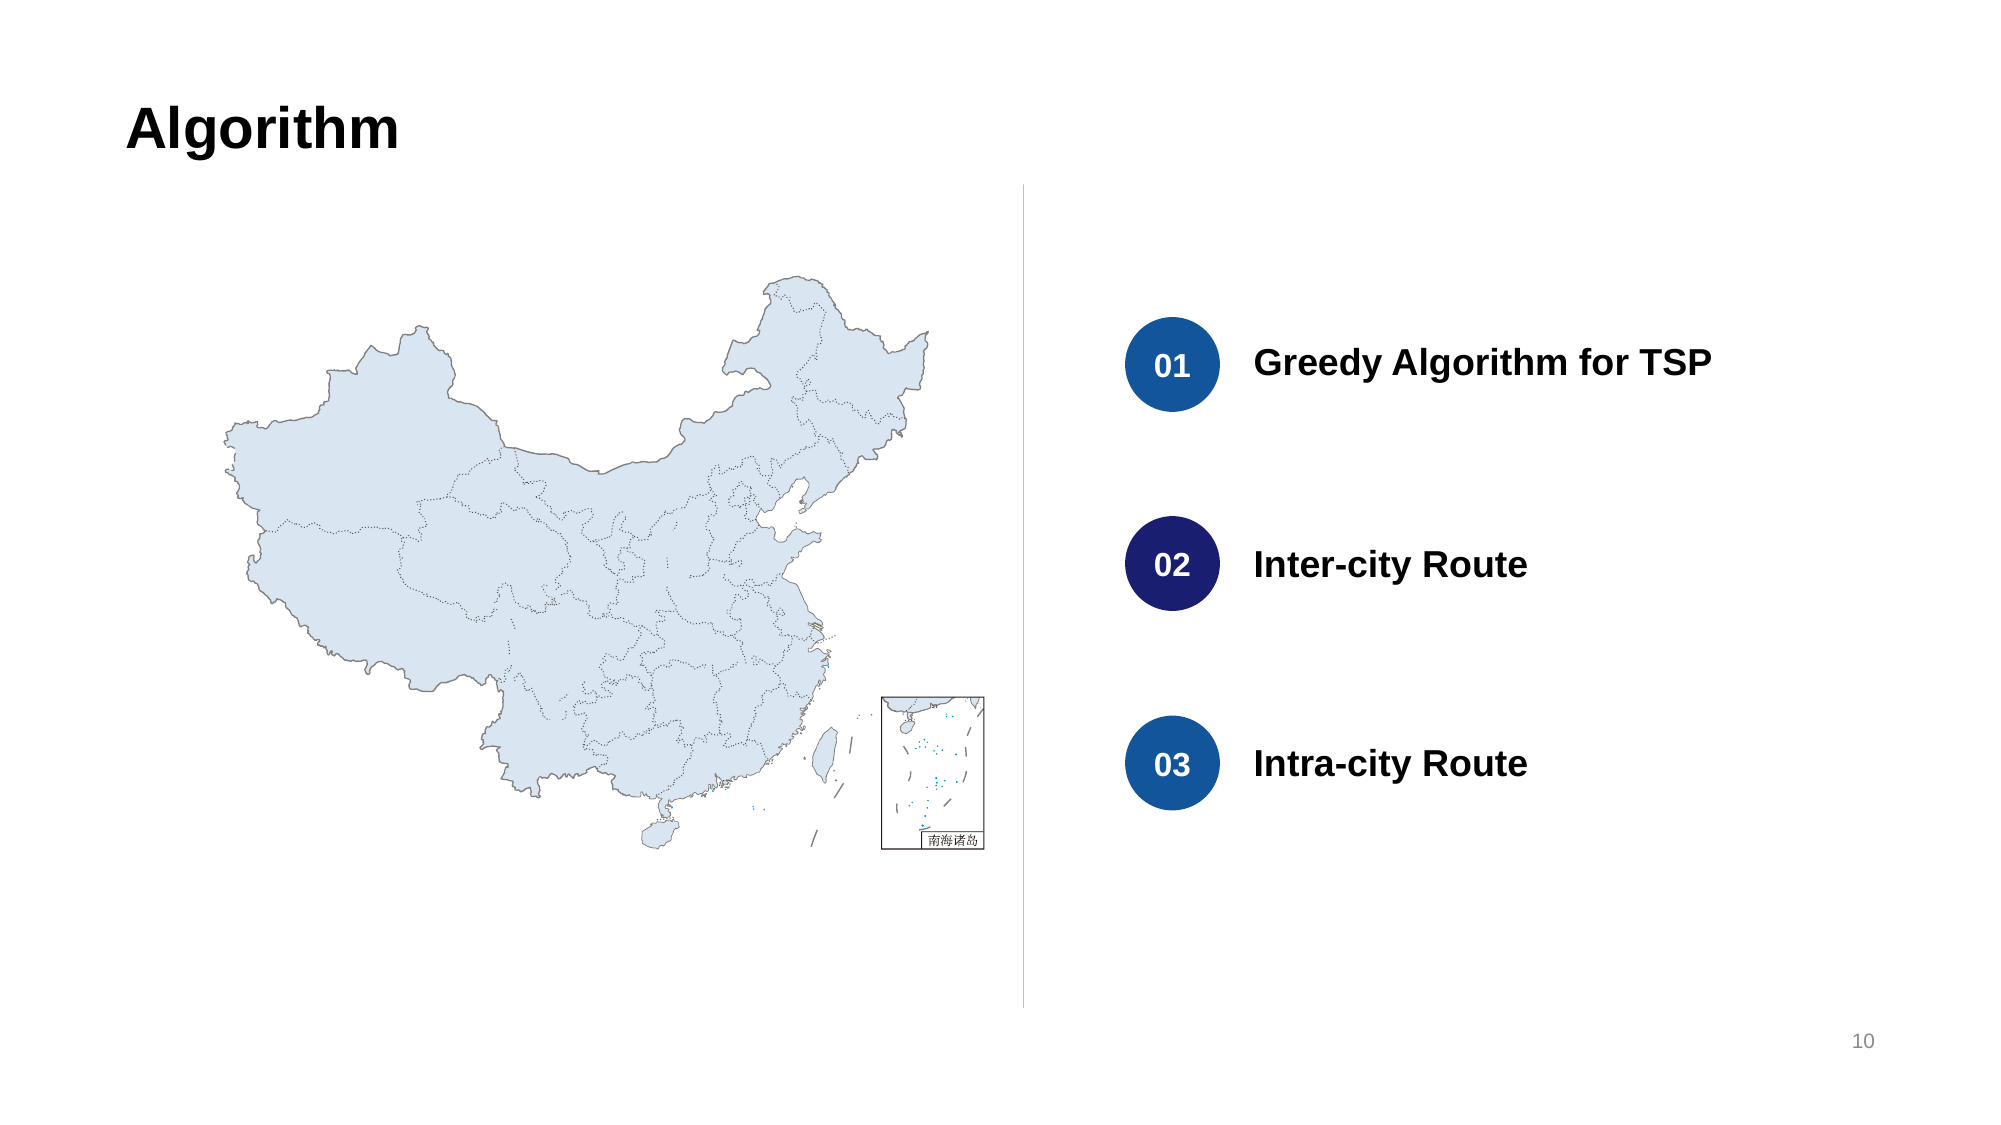

# Algorithm

01
Greedy Algorithm for TSP
02
Inter-city Route
03
Intra-city Route
10